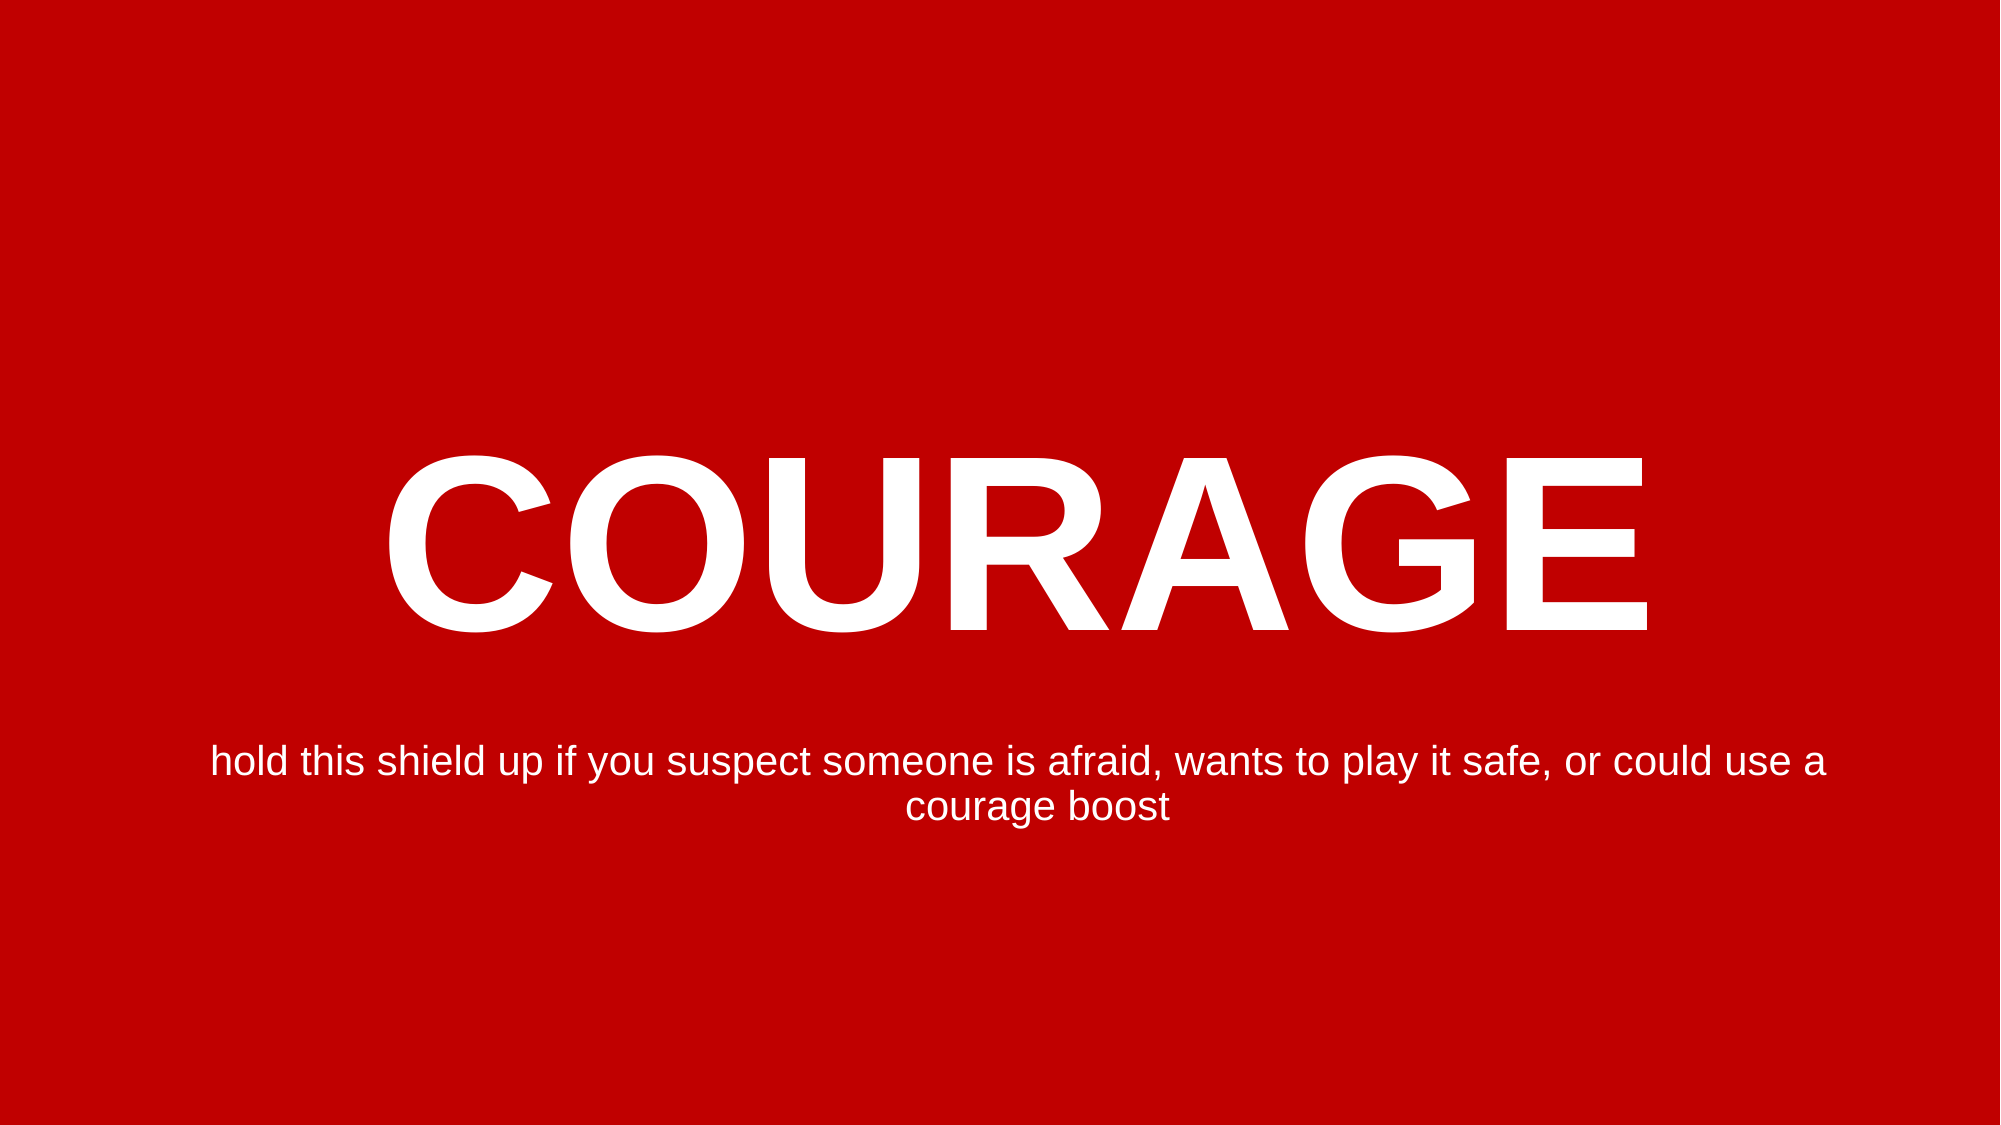

COURAGE
hold this shield up if you suspect someone is afraid, wants to play it safe, or could use a courage boost